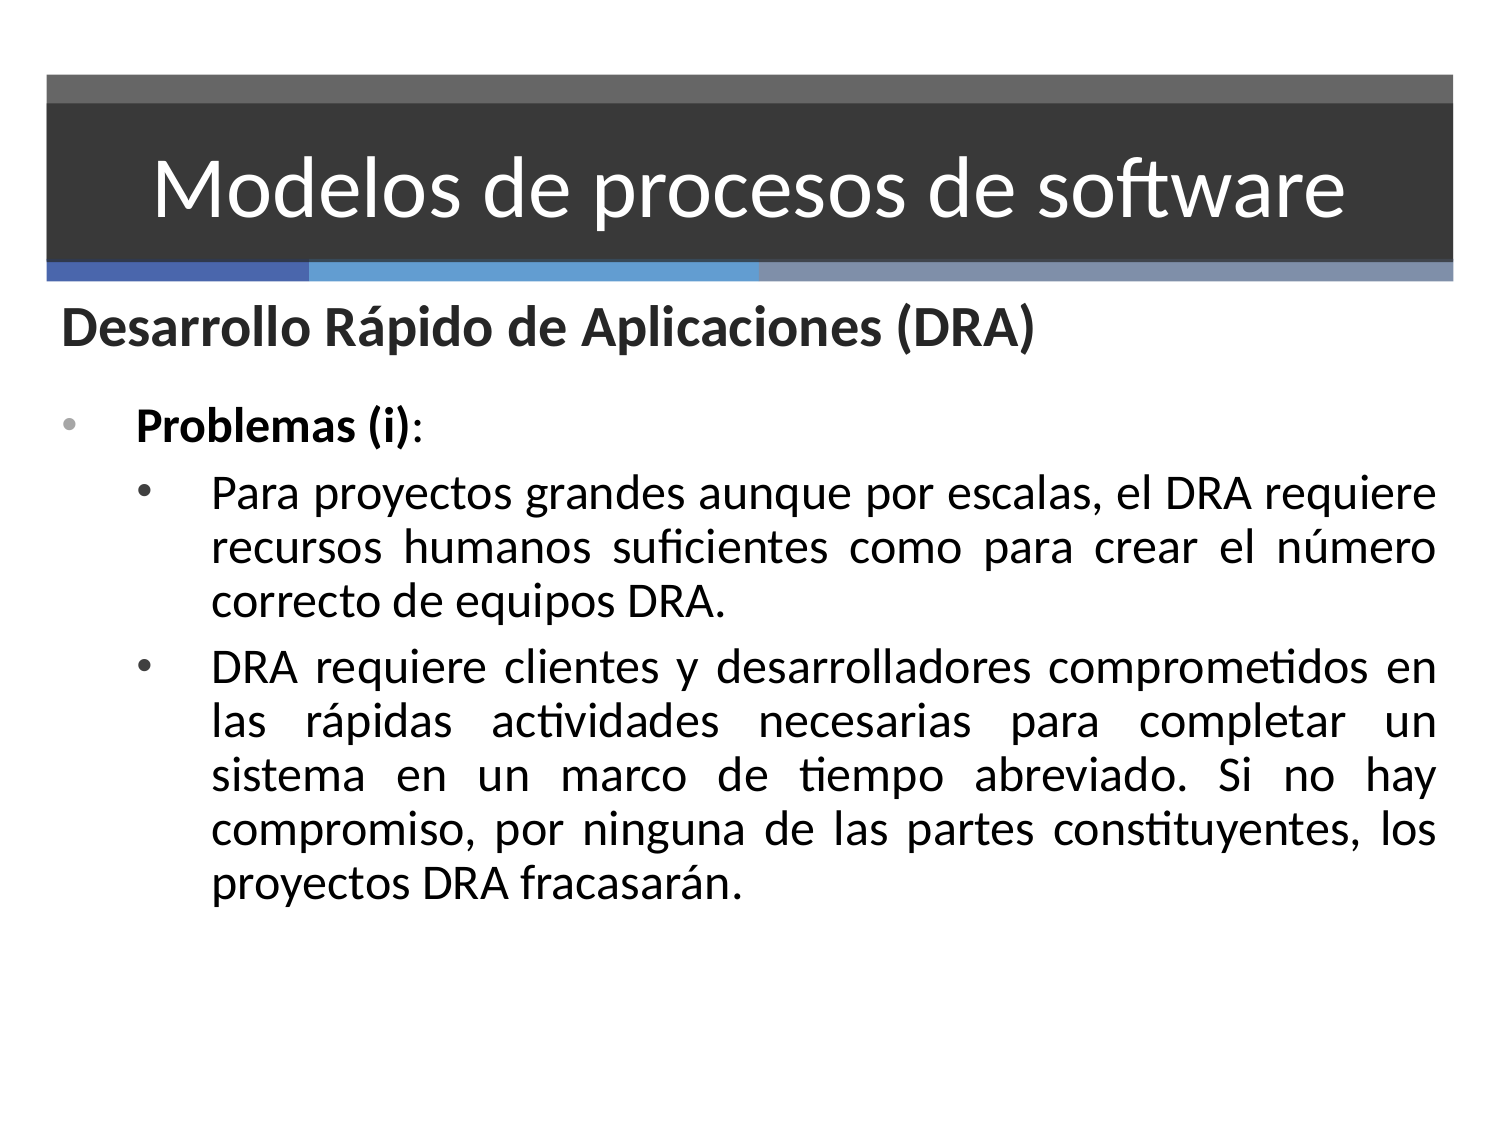

# Modelos de procesos de software
Desarrollo Rápido de Aplicaciones (DRA)
Problemas (i):
Para proyectos grandes aunque por escalas, el DRA requiere recursos humanos suficientes como para crear el número correcto de equipos DRA.
DRA requiere clientes y desarrolladores comprometidos en las rápidas actividades necesarias para completar un sistema en un marco de tiempo abreviado. Si no hay compromiso, por ninguna de las partes constituyentes, los proyectos DRA fracasarán.